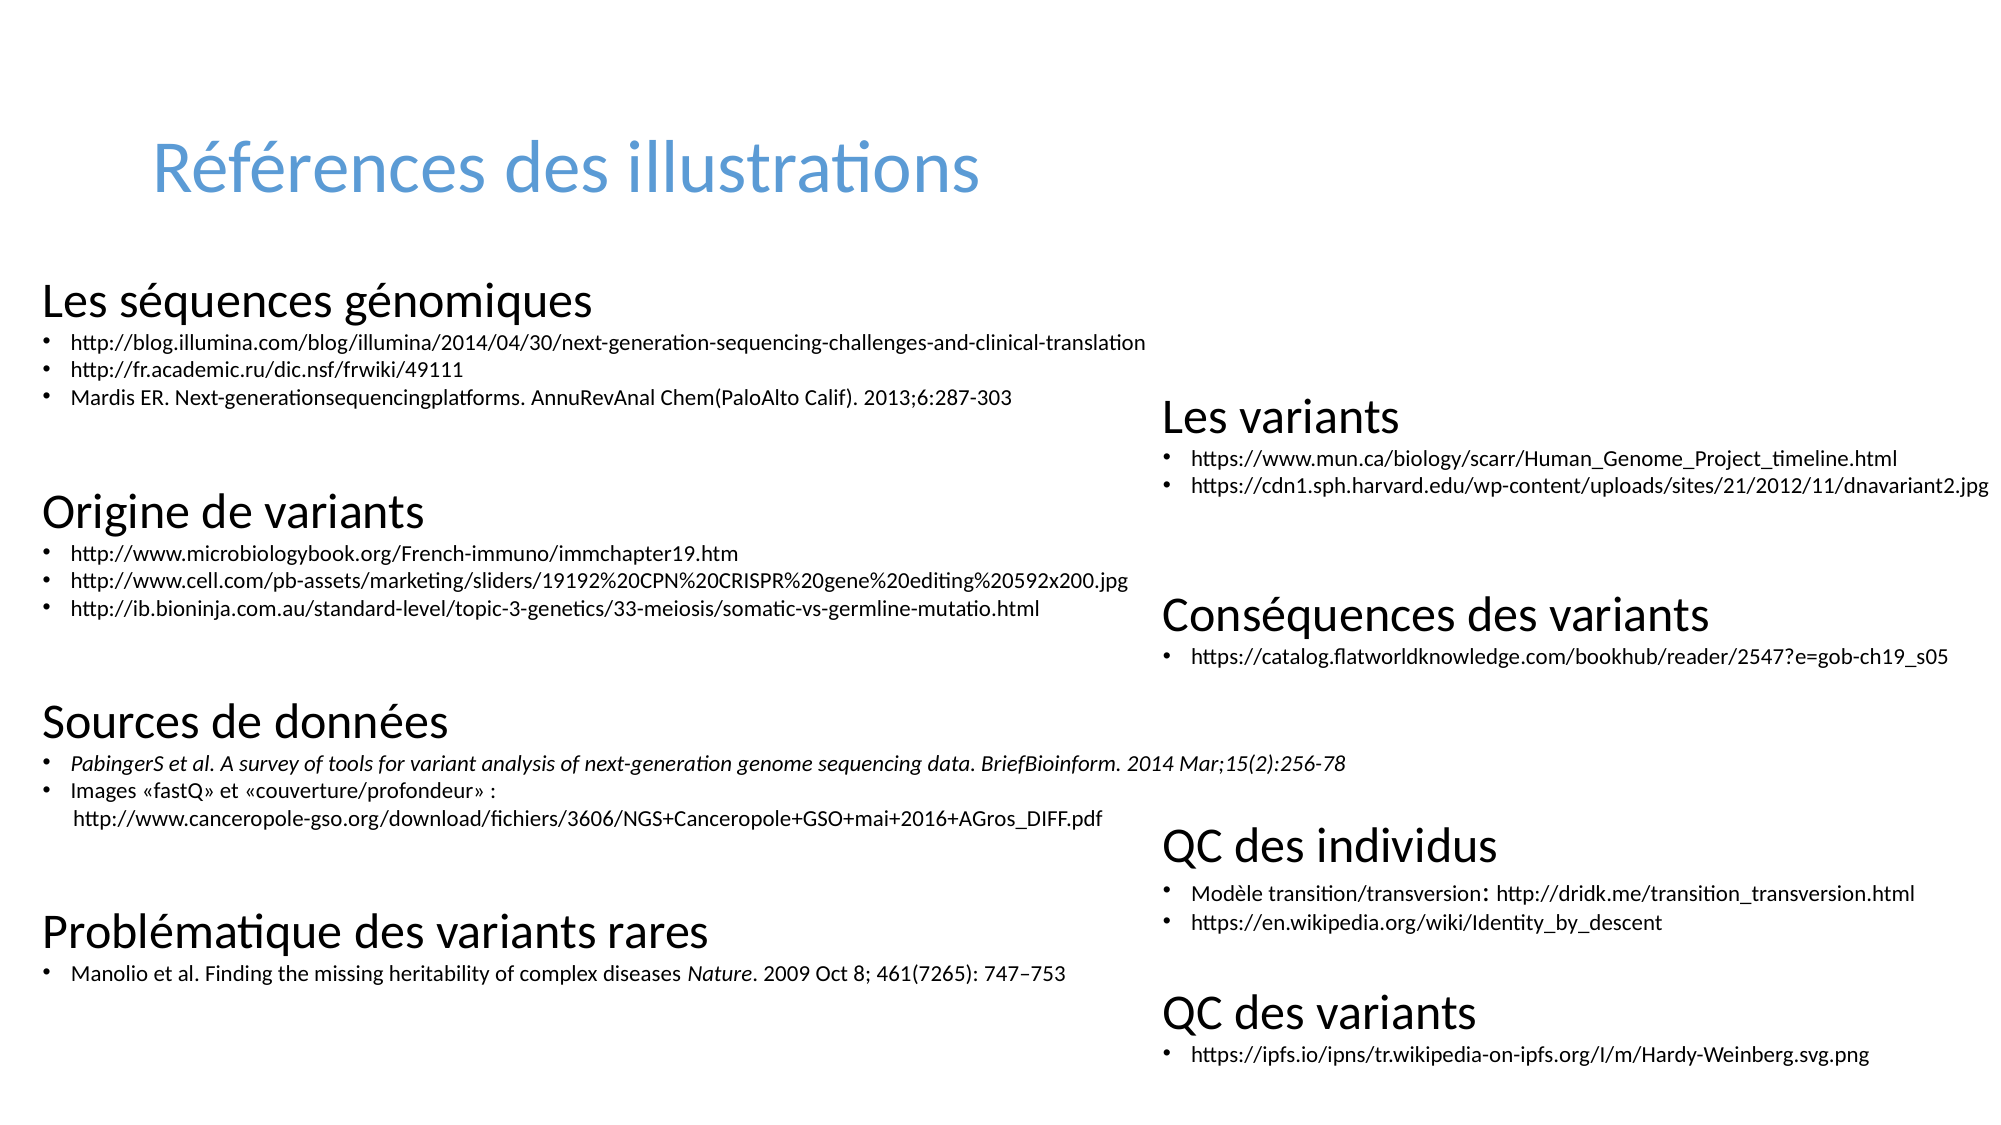

# Références des illustrations
Les séquences génomiques
http://blog.illumina.com/blog/illumina/2014/04/30/next-generation-sequencing-challenges-and-clinical-translation
http://fr.academic.ru/dic.nsf/frwiki/49111
Mardis ER. Next-generationsequencingplatforms. AnnuRevAnal Chem(PaloAlto Calif). 2013;6:287-303
Les variants
https://www.mun.ca/biology/scarr/Human_Genome_Project_timeline.html
https://cdn1.sph.harvard.edu/wp-content/uploads/sites/21/2012/11/dnavariant2.jpg
Origine de variants
http://www.microbiologybook.org/French-immuno/immchapter19.htm
http://www.cell.com/pb-assets/marketing/sliders/19192%20CPN%20CRISPR%20gene%20editing%20592x200.jpg
http://ib.bioninja.com.au/standard-level/topic-3-genetics/33-meiosis/somatic-vs-germline-mutatio.html
Conséquences des variants
https://catalog.flatworldknowledge.com/bookhub/reader/2547?e=gob-ch19_s05
Sources de données
PabingerS et al. A survey of tools for variant analysis of next-generation genome sequencing data. BriefBioinform. 2014 Mar;15(2):256-78
Images «fastQ» et «couverture/profondeur» :
http://www.canceropole-gso.org/download/fichiers/3606/NGS+Canceropole+GSO+mai+2016+AGros_DIFF.pdf
QC des individus
Modèle transition/transversion: http://dridk.me/transition_transversion.html
https://en.wikipedia.org/wiki/Identity_by_descent
Problématique des variants rares
Manolio et al. Finding the missing heritability of complex diseases Nature. 2009 Oct 8; 461(7265): 747–753
QC des variants
https://ipfs.io/ipns/tr.wikipedia-on-ipfs.org/I/m/Hardy-Weinberg.svg.png